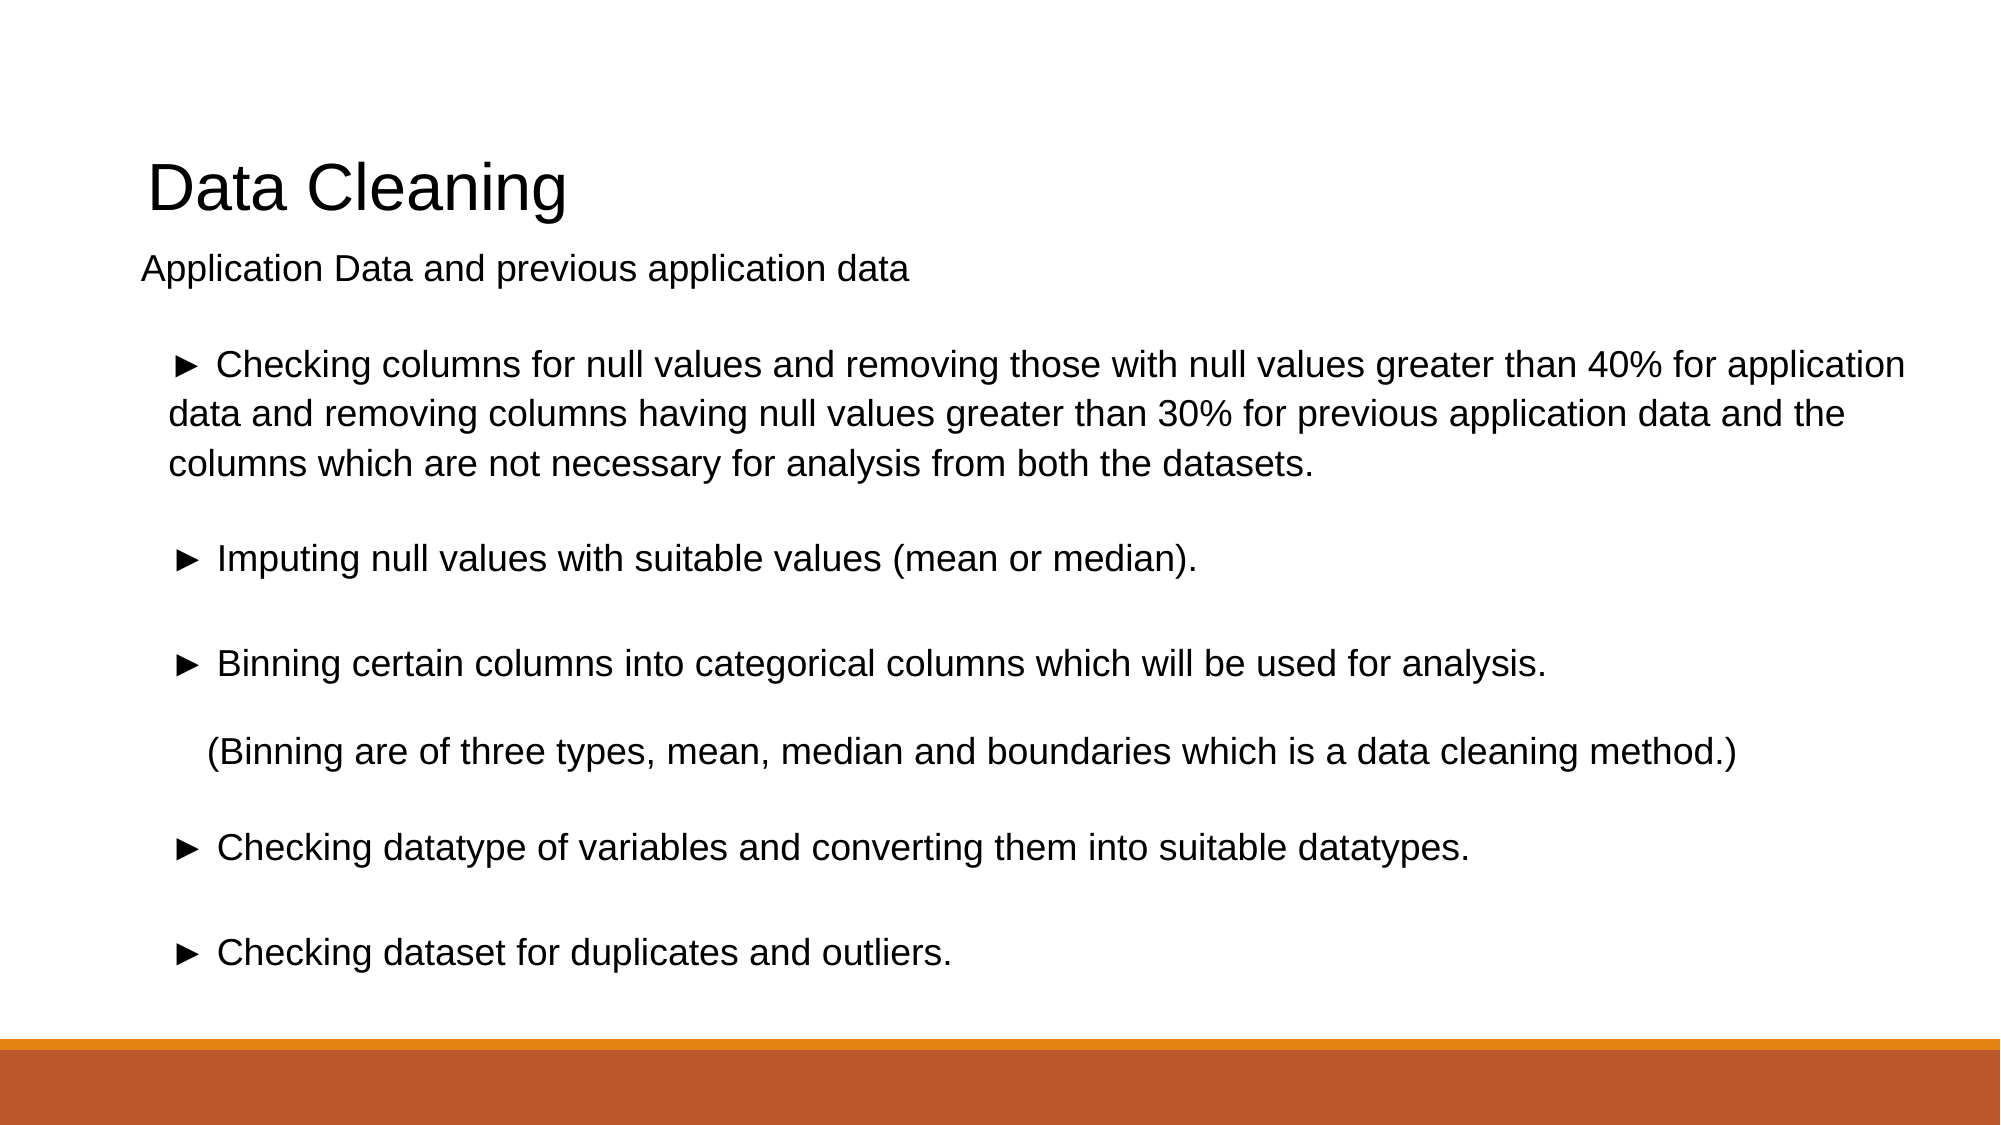

# Data Cleaning
Application Data and previous application data
► Checking columns for null values and removing those with null values greater than 40% for application data and removing columns having null values greater than 30% for previous application data and the columns which are not necessary for analysis from both the datasets.
► Imputing null values with suitable values (mean or median).
► Binning certain columns into categorical columns which will be used for analysis.
(Binning are of three types, mean, median and boundaries which is a data cleaning method.)
► Checking datatype of variables and converting them into suitable datatypes.
► Checking dataset for duplicates and outliers.